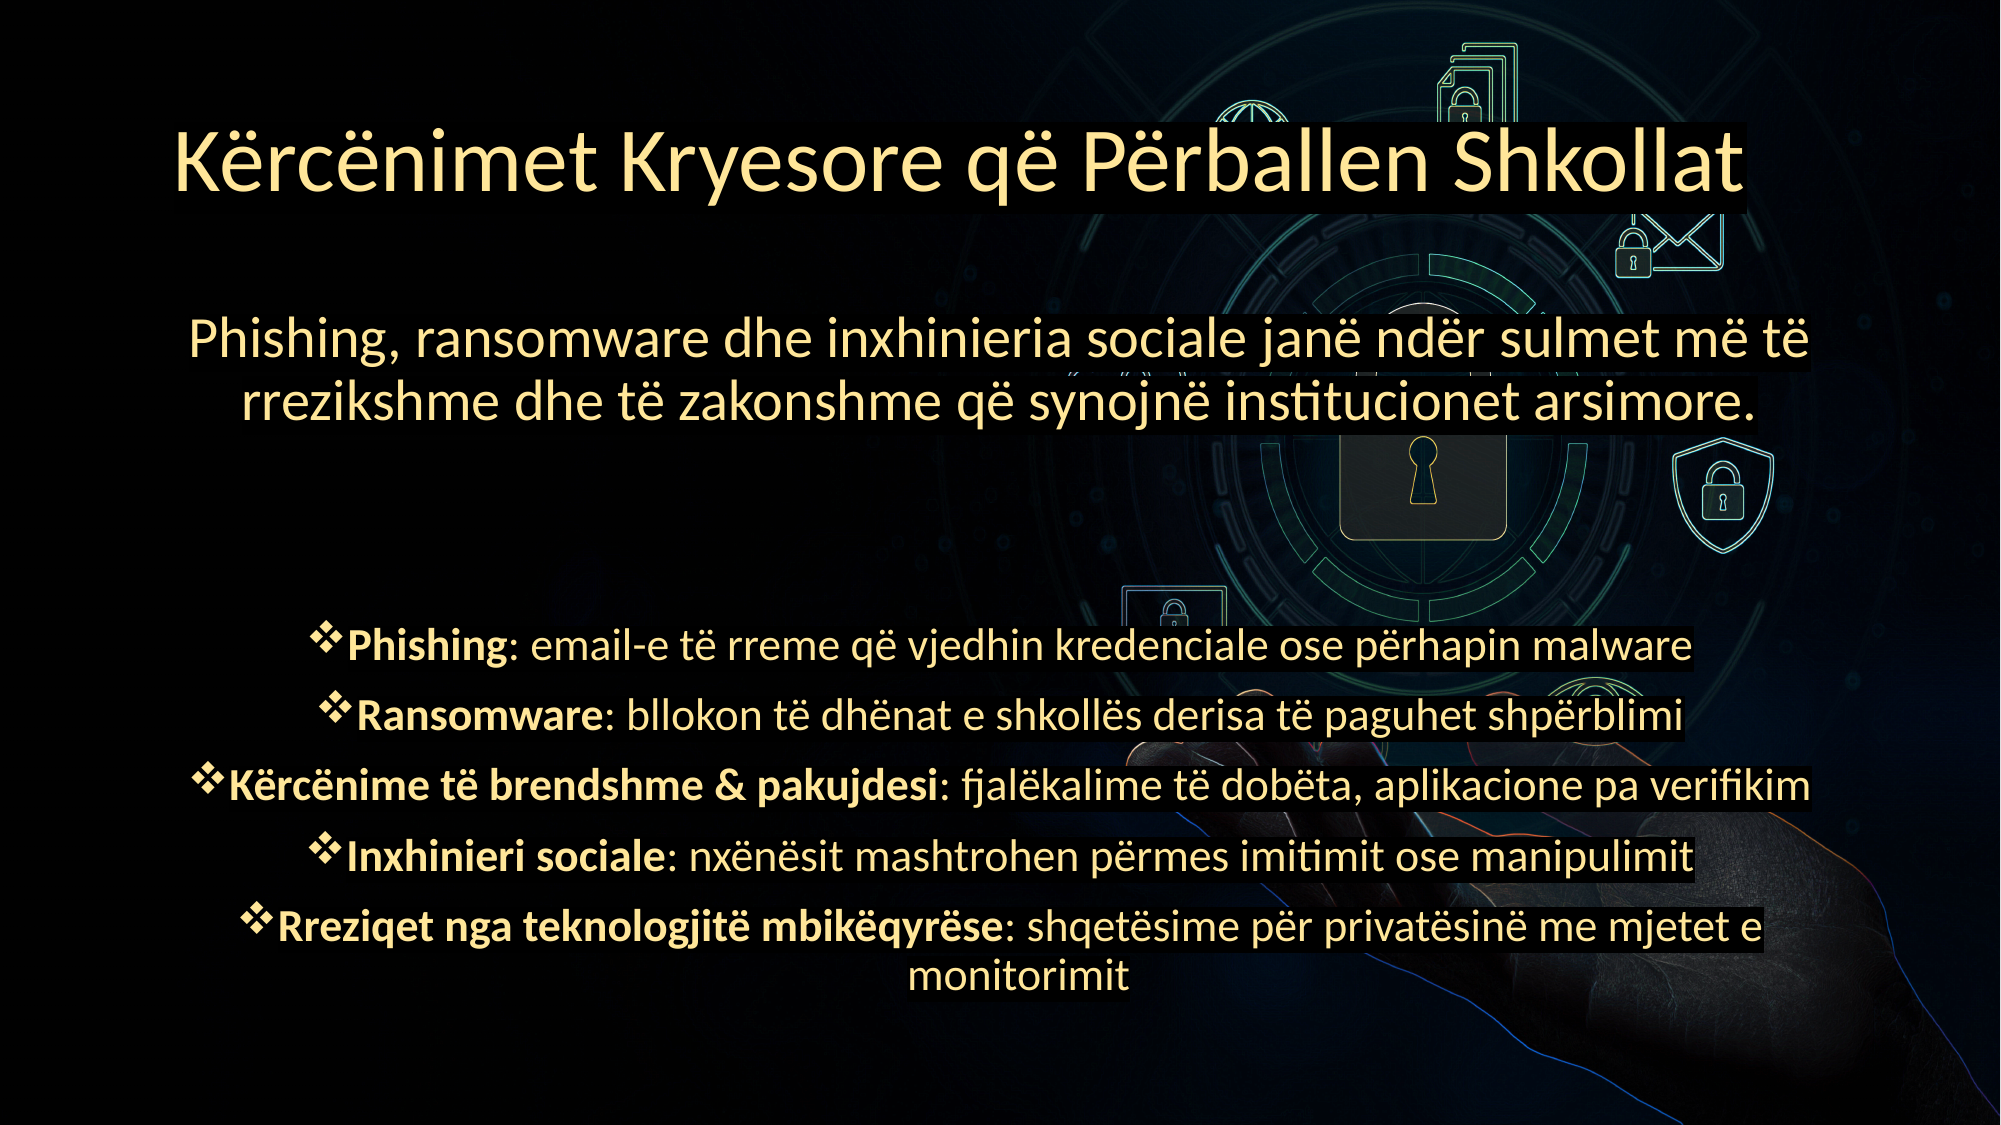

# Kërcënimet Kryesore që Përballen Shkollat
Phishing, ransomware dhe inxhinieria sociale janë ndër sulmet më të rrezikshme dhe të zakonshme që synojnë institucionet arsimore.

Phishing: email-e të rreme që vjedhin kredenciale ose përhapin malware
Ransomware: bllokon të dhënat e shkollës derisa të paguhet shpërblimi
Kërcënime të brendshme & pakujdesi: fjalëkalime të dobëta, aplikacione pa verifikim
Inxhinieri sociale: nxënësit mashtrohen përmes imitimit ose manipulimit
Rreziqet nga teknologjitë mbikëqyrëse: shqetësime për privatësinë me mjetet e monitorimit